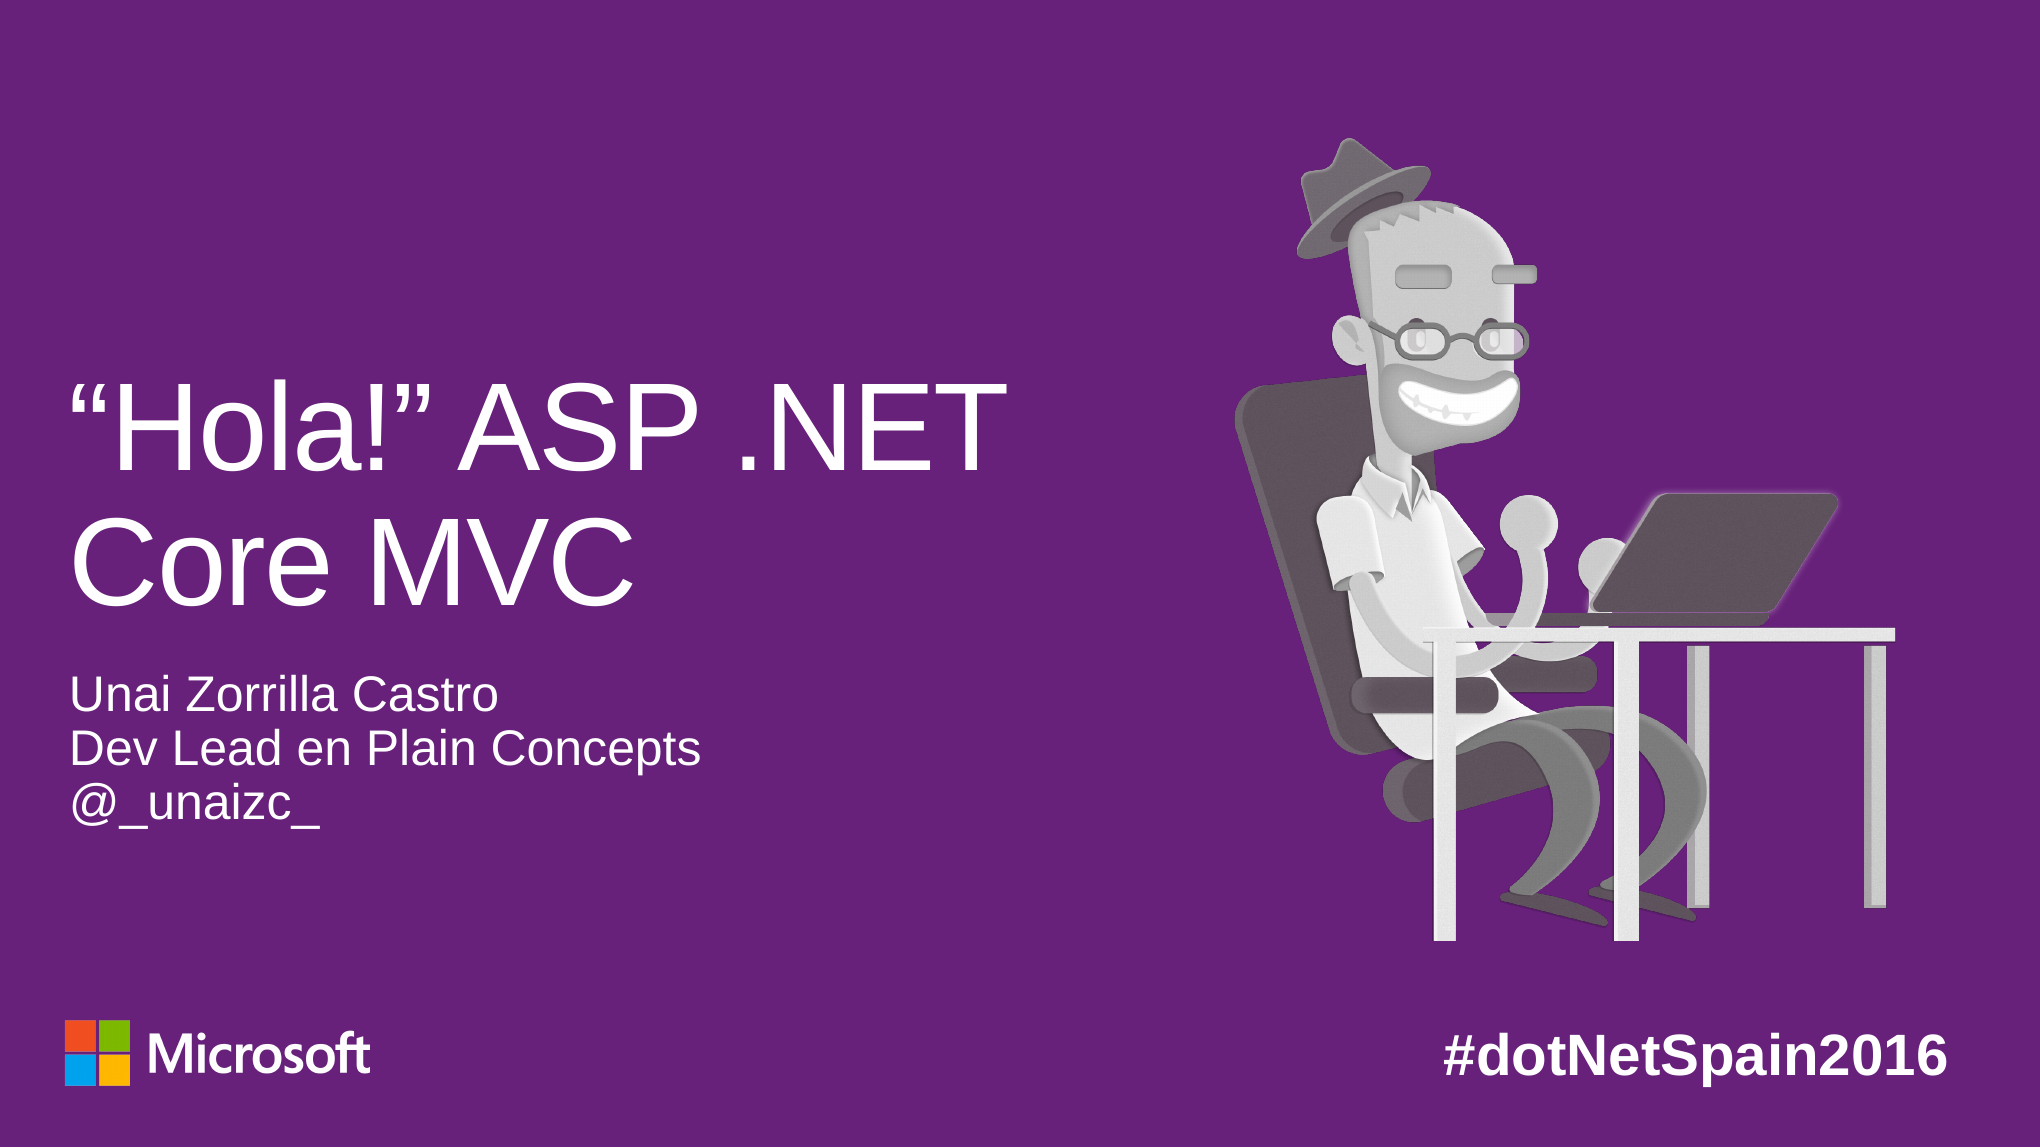

# “Hola!” ASP .NET Core MVC
Unai Zorrilla Castro
Dev Lead en Plain Concepts
@_unaizc_